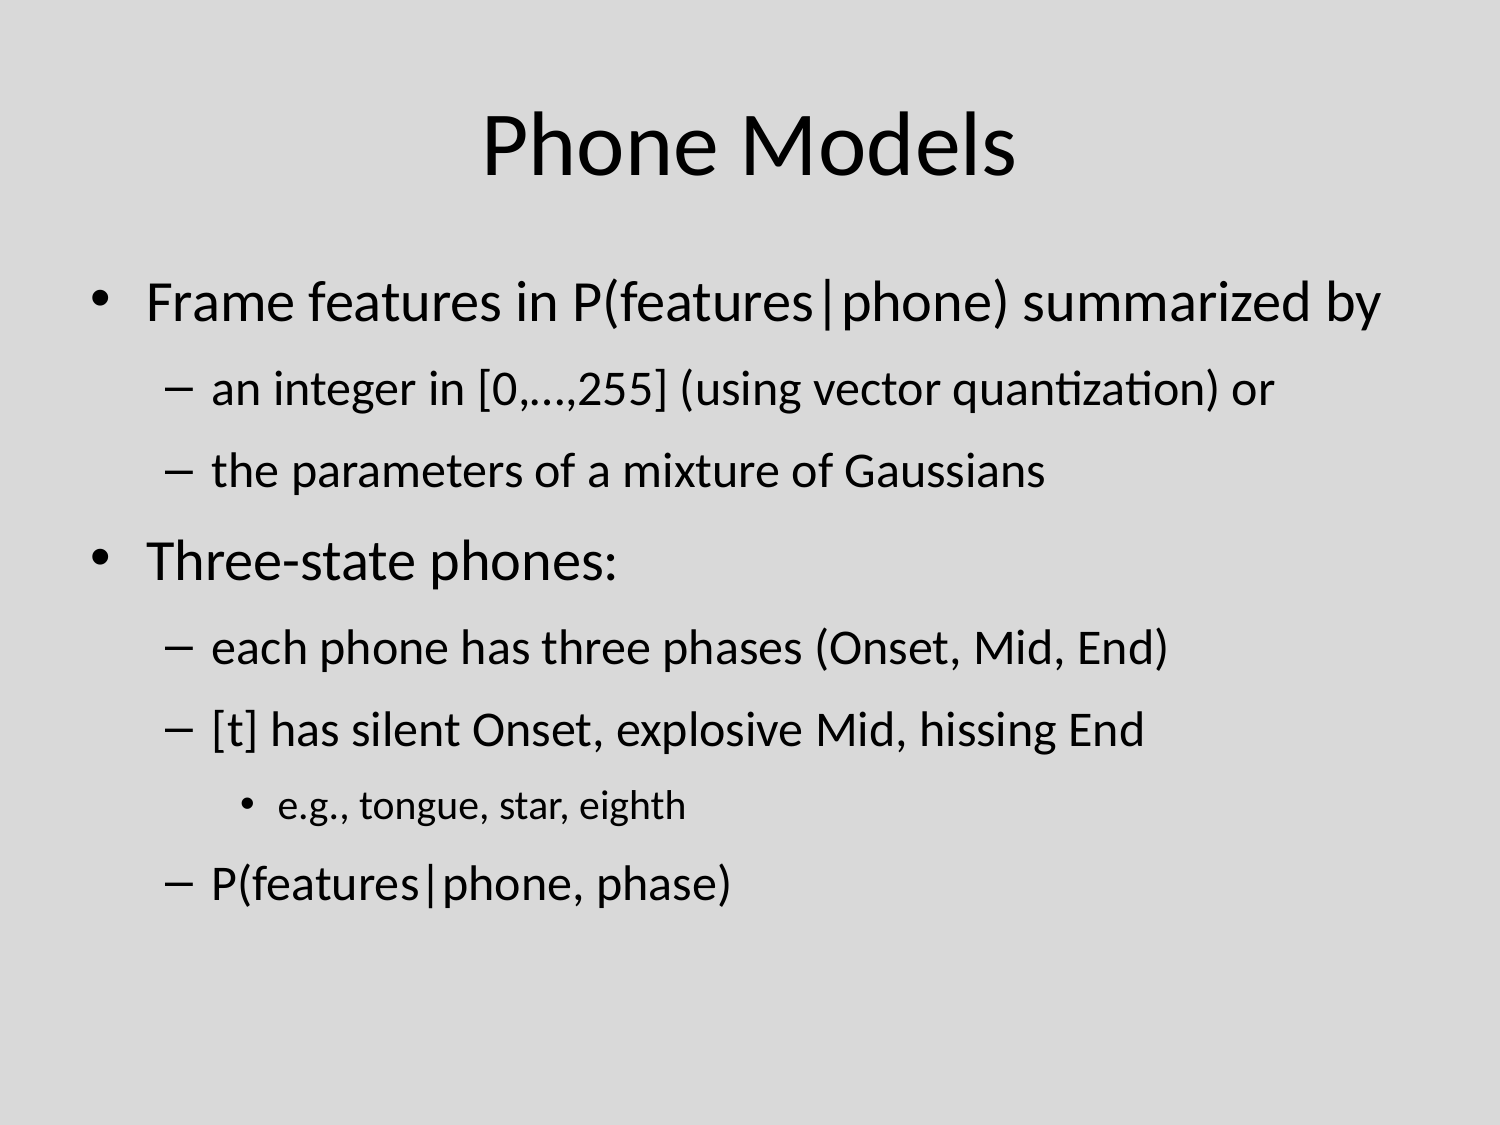

# Phone Models
Frame features in P(features|phone) summarized by
an integer in [0,…,255] (using vector quantization) or
the parameters of a mixture of Gaussians
Three-state phones:
each phone has three phases (Onset, Mid, End)
[t] has silent Onset, explosive Mid, hissing End
e.g., tongue, star, eighth
P(features|phone, phase)